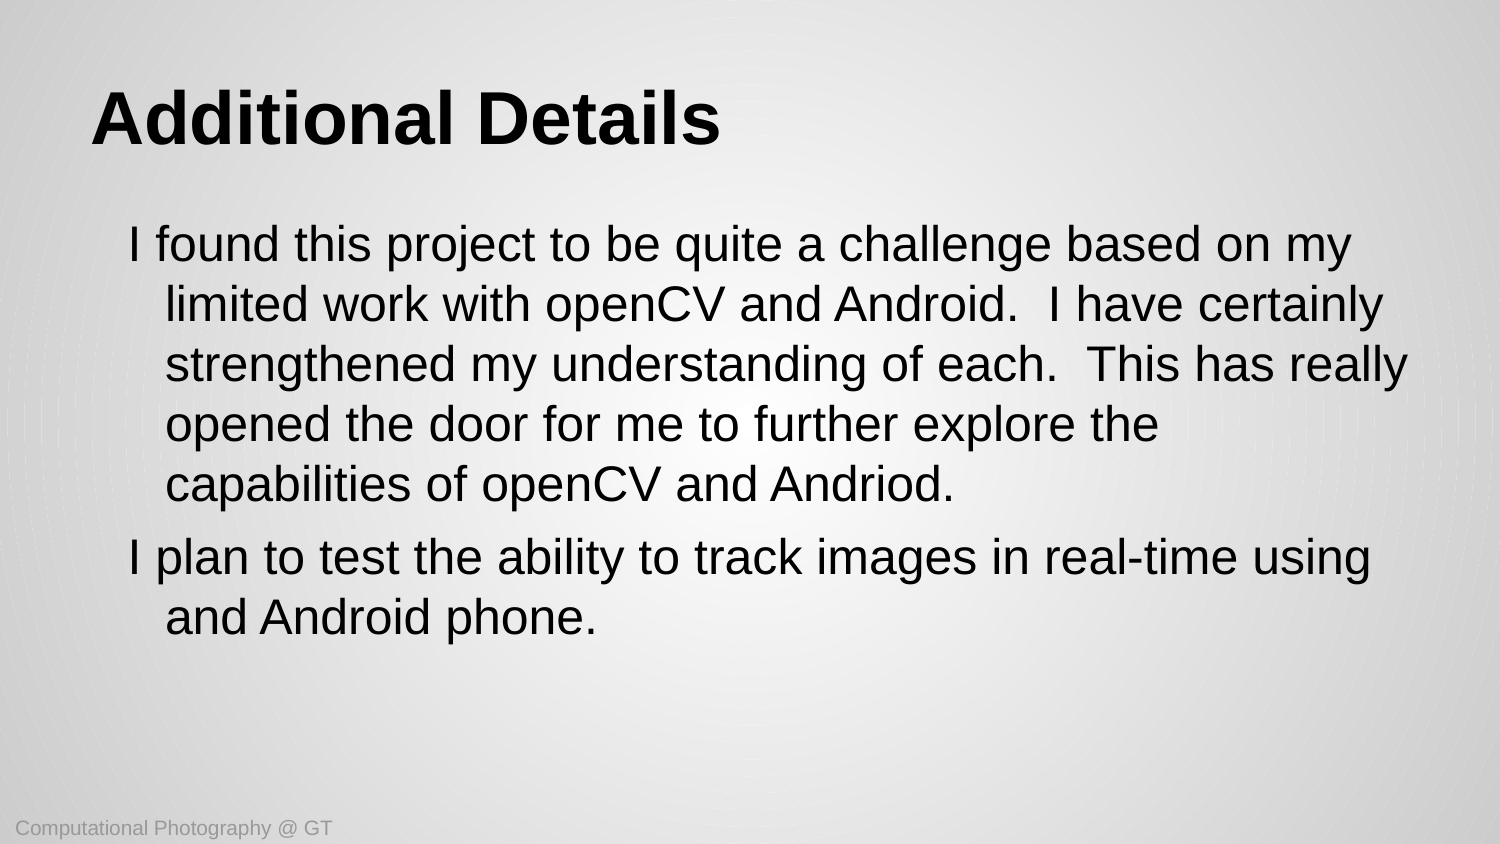

# Additional Details
I found this project to be quite a challenge based on my limited work with openCV and Android.  I have certainly strengthened my understanding of each.  This has really opened the door for me to further explore the capabilities of openCV and Andriod.
I plan to test the ability to track images in real-time using and Android phone.
Computational Photography @ GT